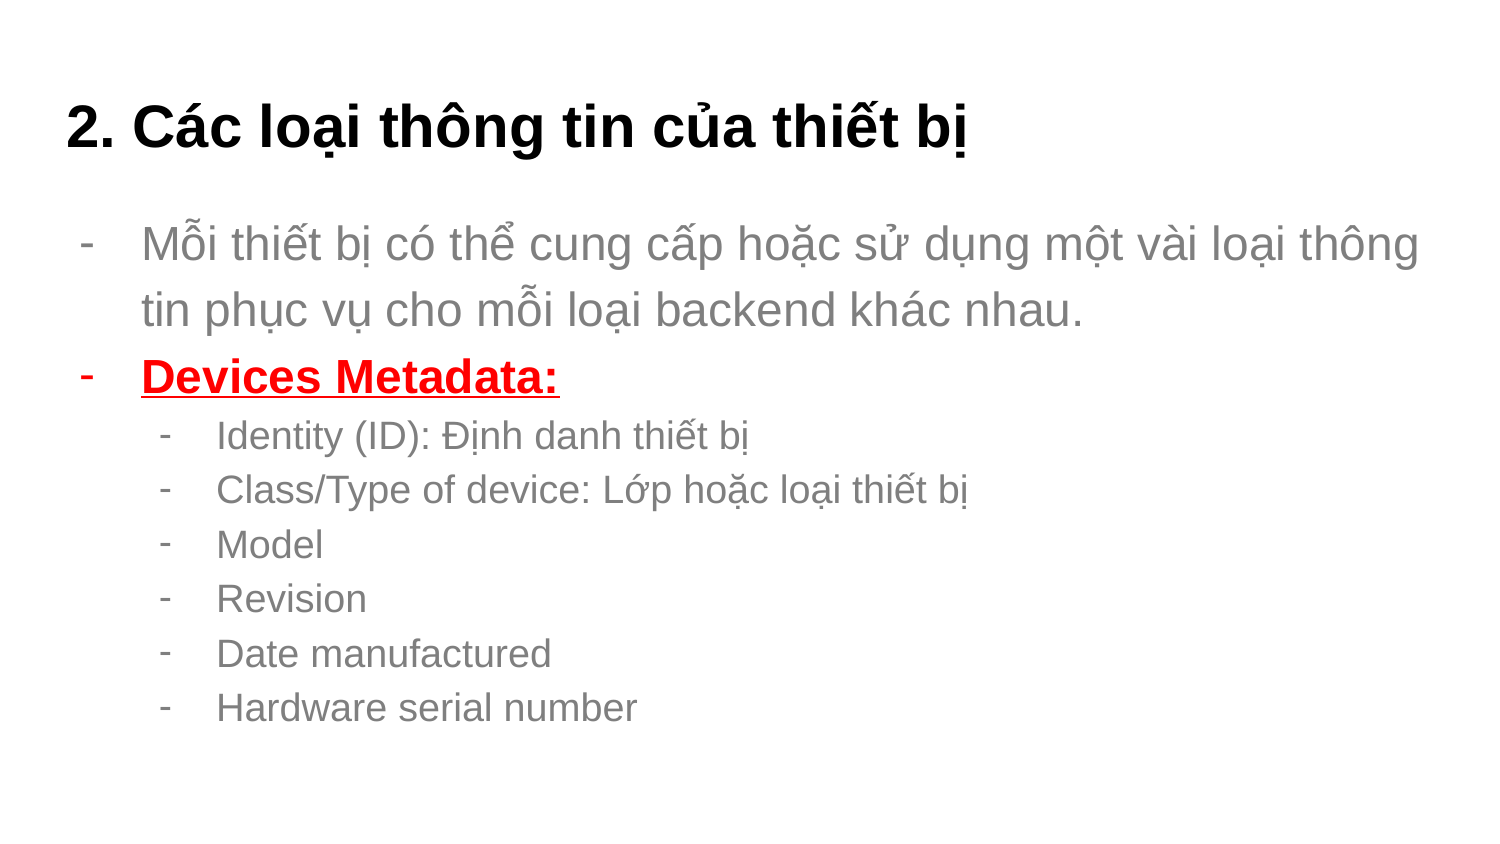

# 2. Các loại thông tin của thiết bị
Mỗi thiết bị có thể cung cấp hoặc sử dụng một vài loại thông tin phục vụ cho mỗi loại backend khác nhau.
Devices Metadata:
Identity (ID): Định danh thiết bị
Class/Type of device: Lớp hoặc loại thiết bị
Model
Revision
Date manufactured
Hardware serial number